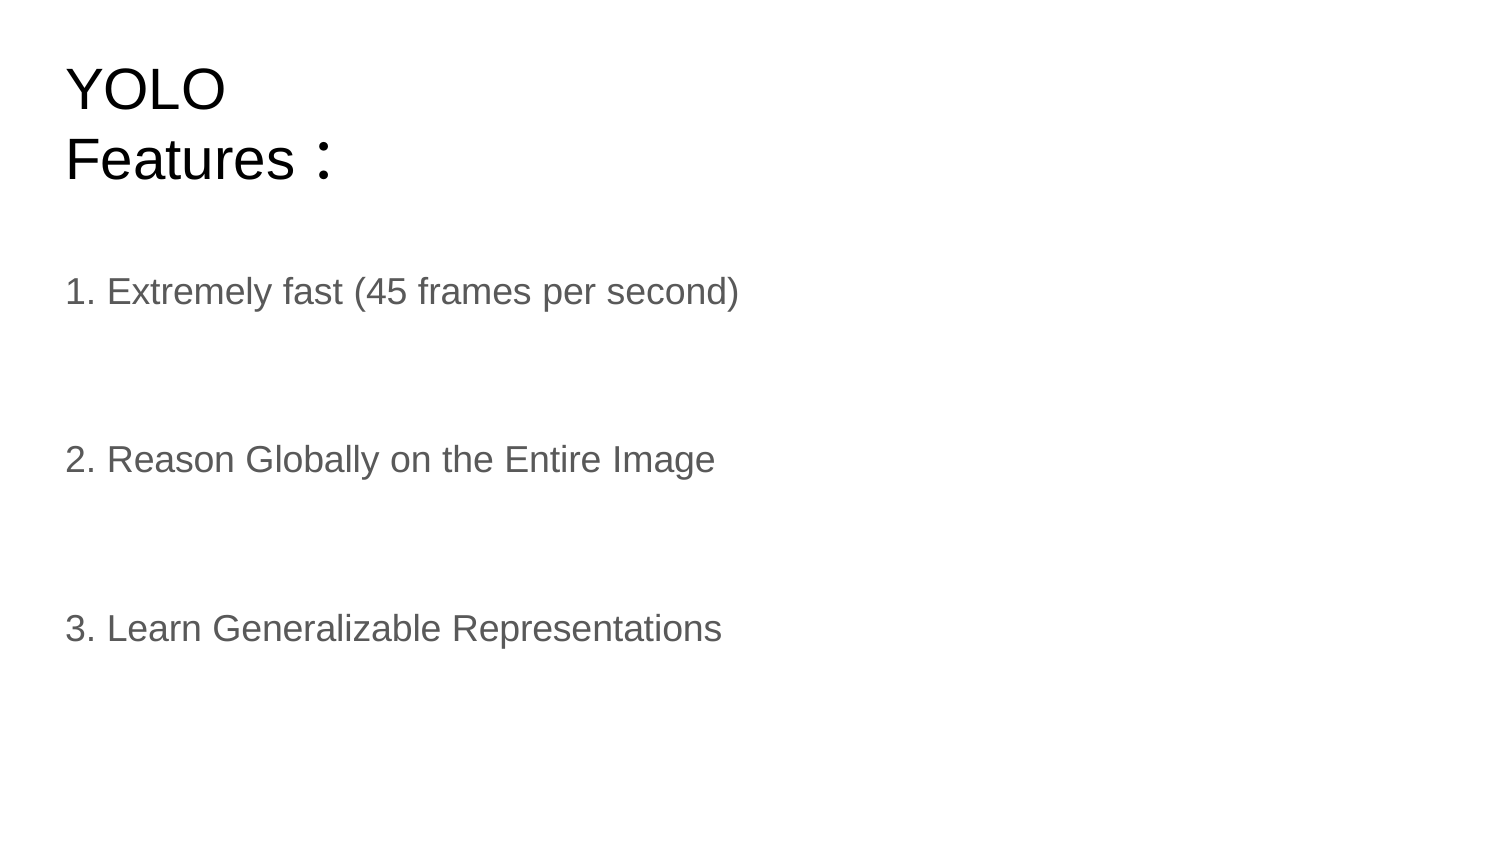

# YOLO Features：
1. Extremely fast (45 frames per second)
2. Reason Globally on the Entire Image
3. Learn Generalizable Representations